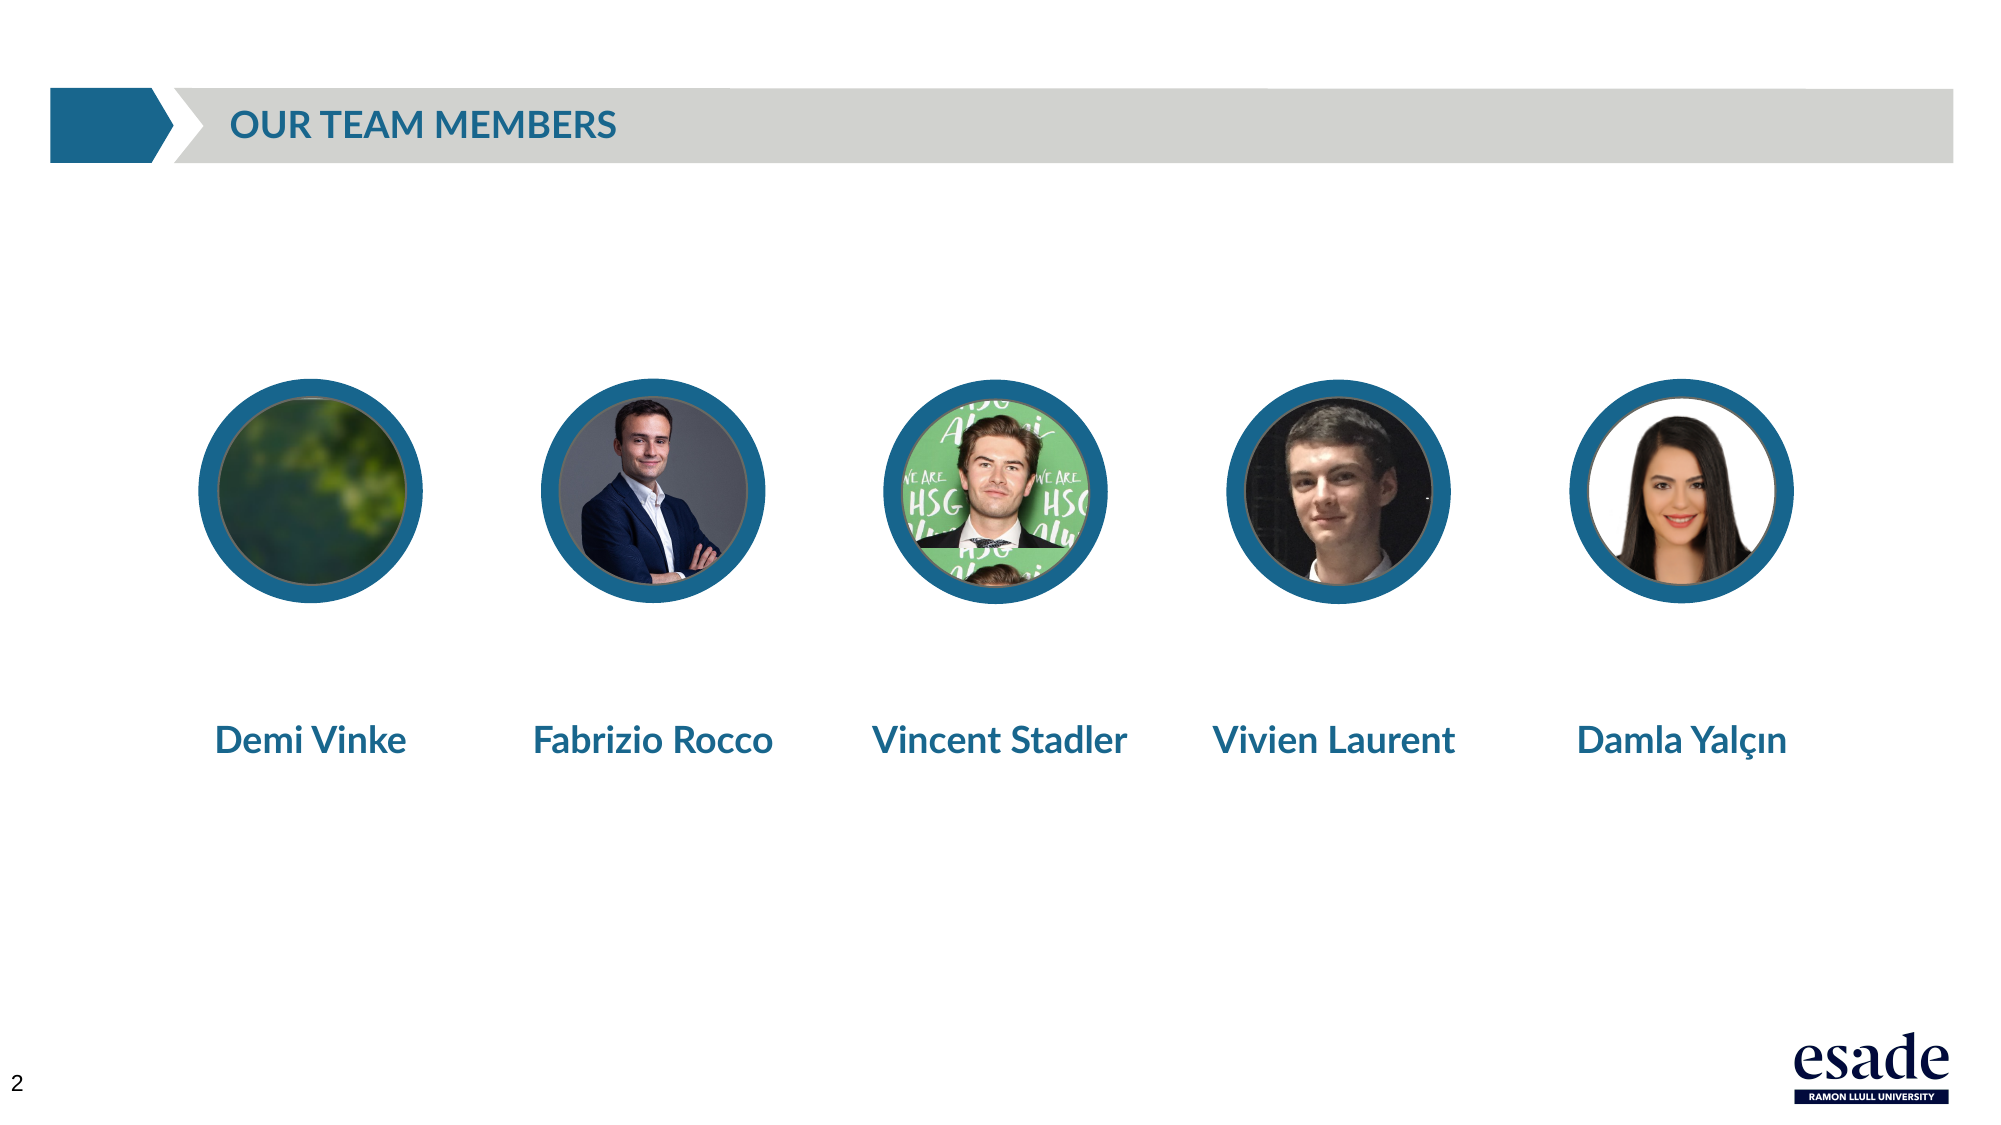

# OUR TEAM MEMBERS

Demi Vinke
Fabrizio Rocco
Vivien Laurent
Damla Yalçın
Vincent Stadler